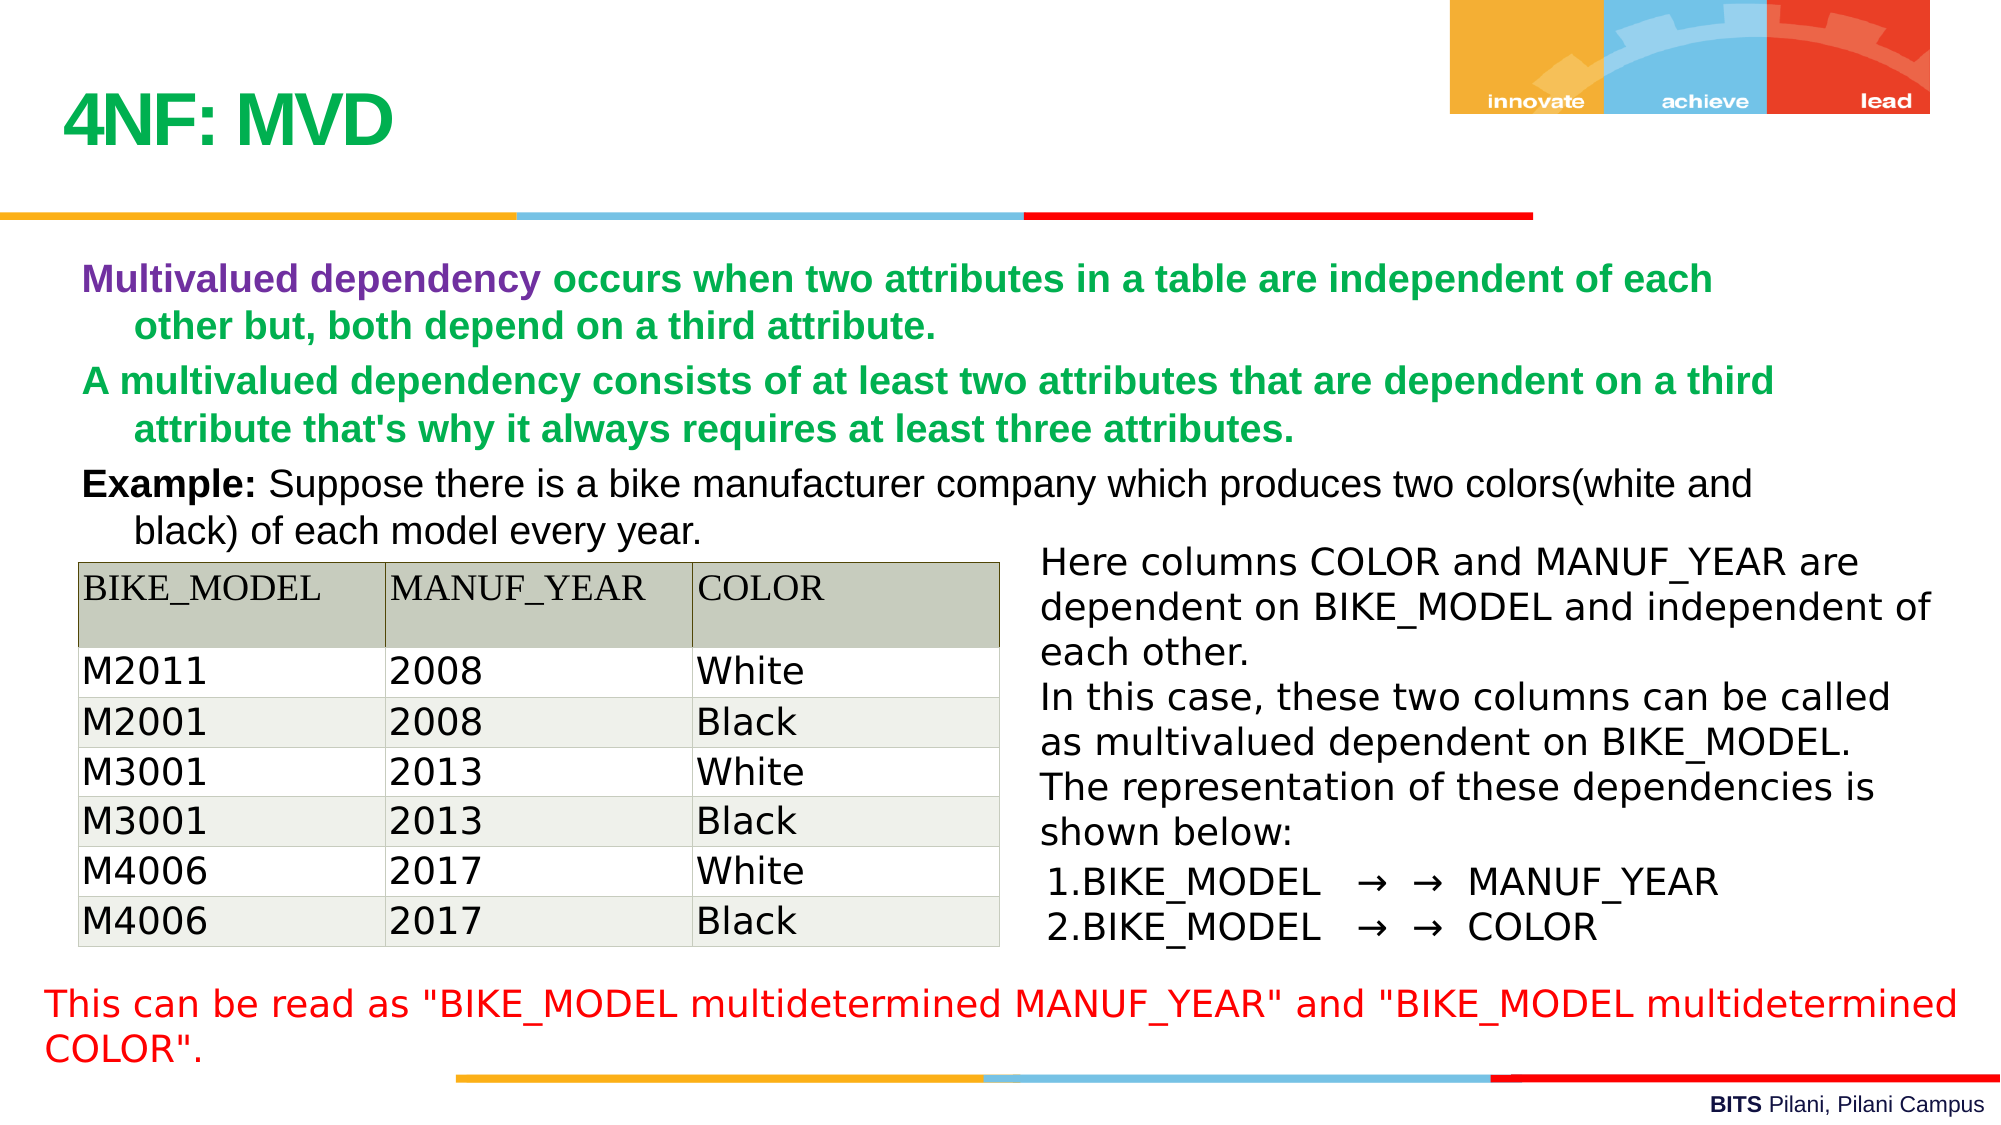

4NF: MVD
Multivalued dependency occurs when two attributes in a table are independent of each other but, both depend on a third attribute.
A multivalued dependency consists of at least two attributes that are dependent on a third attribute that's why it always requires at least three attributes.
Example: Suppose there is a bike manufacturer company which produces two colors(white and black) of each model every year.

Here columns COLOR and MANUF_YEAR are dependent on BIKE_MODEL and independent of each other.
In this case, these two columns can be called as multivalued dependent on BIKE_MODEL. The representation of these dependencies is shown below:
| BIKE\_MODEL | MANUF\_YEAR | COLOR |
| --- | --- | --- |
| M2011 | 2008 | White |
| M2001 | 2008 | Black |
| M3001 | 2013 | White |
| M3001 | 2013 | Black |
| M4006 | 2017 | White |
| M4006 | 2017 | Black |
BIKE_MODEL   →  →  MANUF_YEAR
BIKE_MODEL   →  →  COLOR
This can be read as "BIKE_MODEL multidetermined MANUF_YEAR" and "BIKE_MODEL multidetermined COLOR".